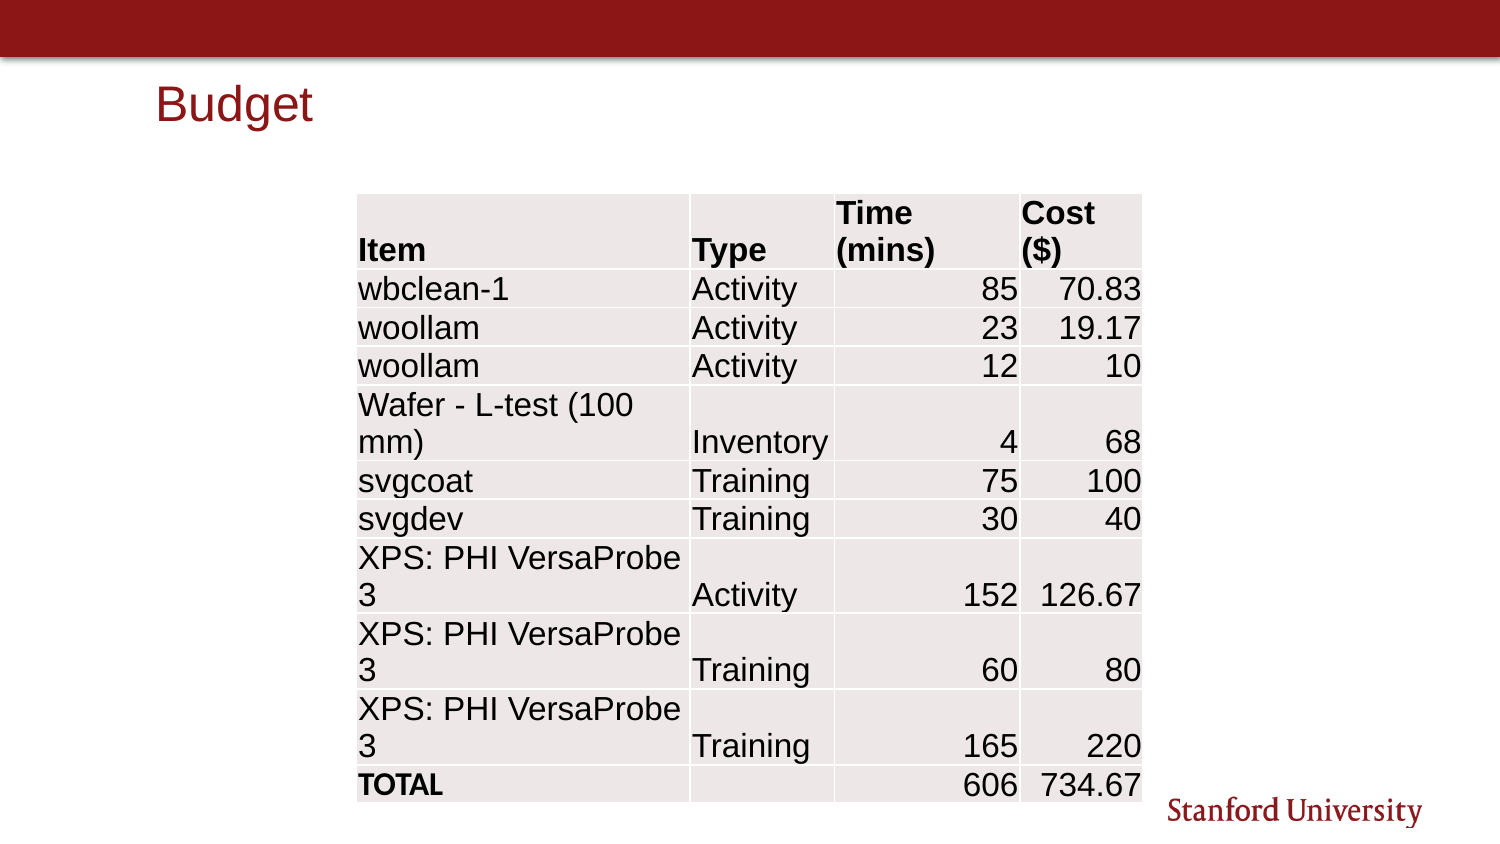

# Budget
| Item | Type | Time (mins) | Cost ($) |
| --- | --- | --- | --- |
| wbclean-1 | Activity | 85 | 70.83 |
| woollam | Activity | 23 | 19.17 |
| woollam | Activity | 12 | 10 |
| Wafer - L-test (100 mm) | Inventory | 4 | 68 |
| svgcoat | Training | 75 | 100 |
| svgdev | Training | 30 | 40 |
| XPS: PHI VersaProbe 3 | Activity | 152 | 126.67 |
| XPS: PHI VersaProbe 3 | Training | 60 | 80 |
| XPS: PHI VersaProbe 3 | Training | 165 | 220 |
| TOTAL |  | 606 | 734.67 |